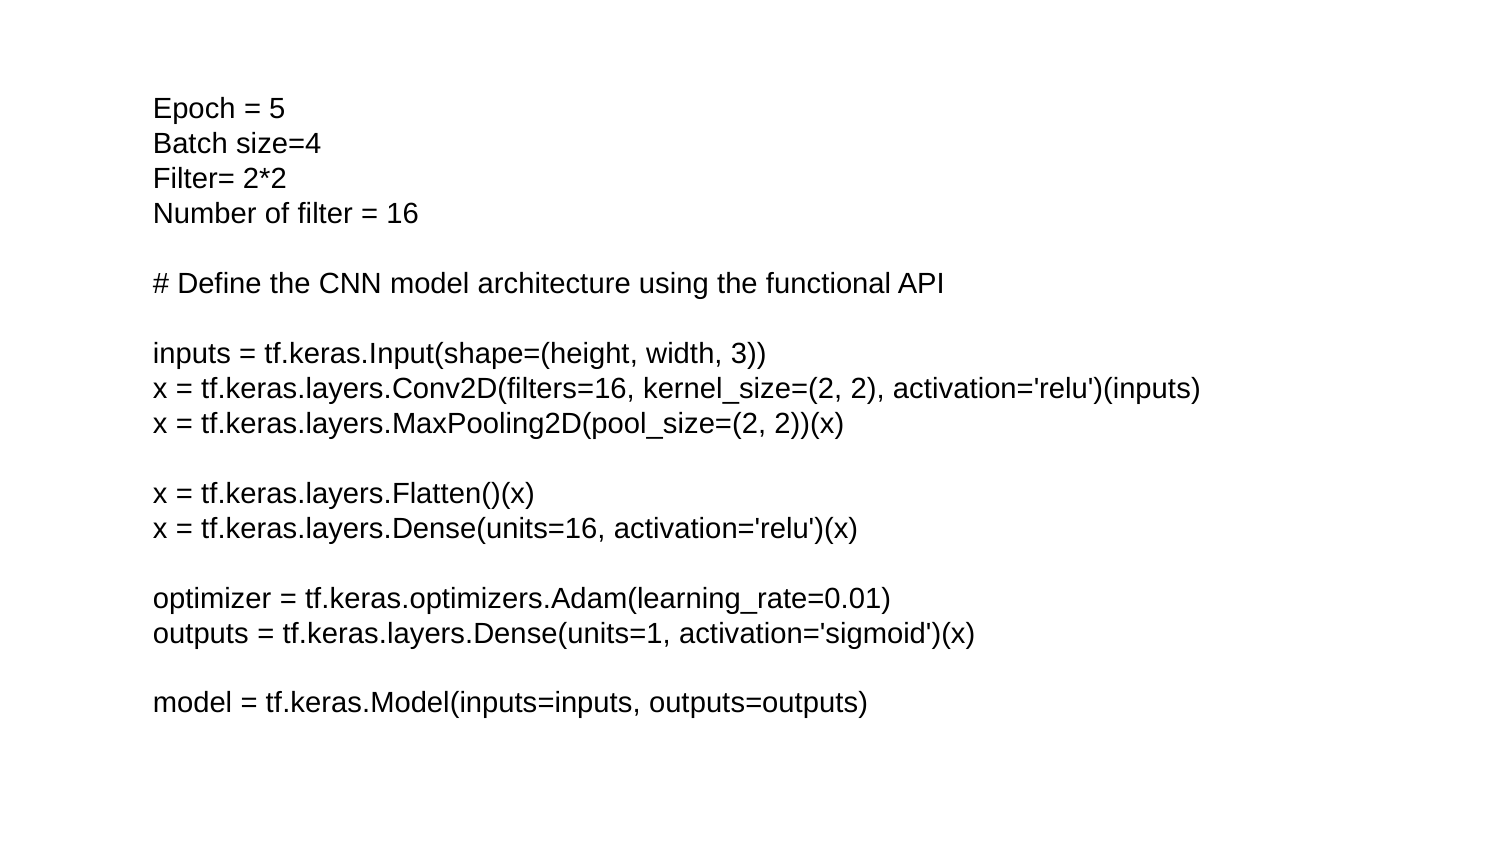

Epoch = 5
Batch size=4
Filter= 2*2
Number of filter = 16

# Define the CNN model architecture using the functional API

inputs = tf.keras.Input(shape=(height, width, 3))
x = tf.keras.layers.Conv2D(filters=16, kernel_size=(2, 2), activation='relu')(inputs)
x = tf.keras.layers.MaxPooling2D(pool_size=(2, 2))(x)

x = tf.keras.layers.Flatten()(x)
x = tf.keras.layers.Dense(units=16, activation='relu')(x)

optimizer = tf.keras.optimizers.Adam(learning_rate=0.01)
outputs = tf.keras.layers.Dense(units=1, activation='sigmoid')(x)

model = tf.keras.Model(inputs=inputs, outputs=outputs)